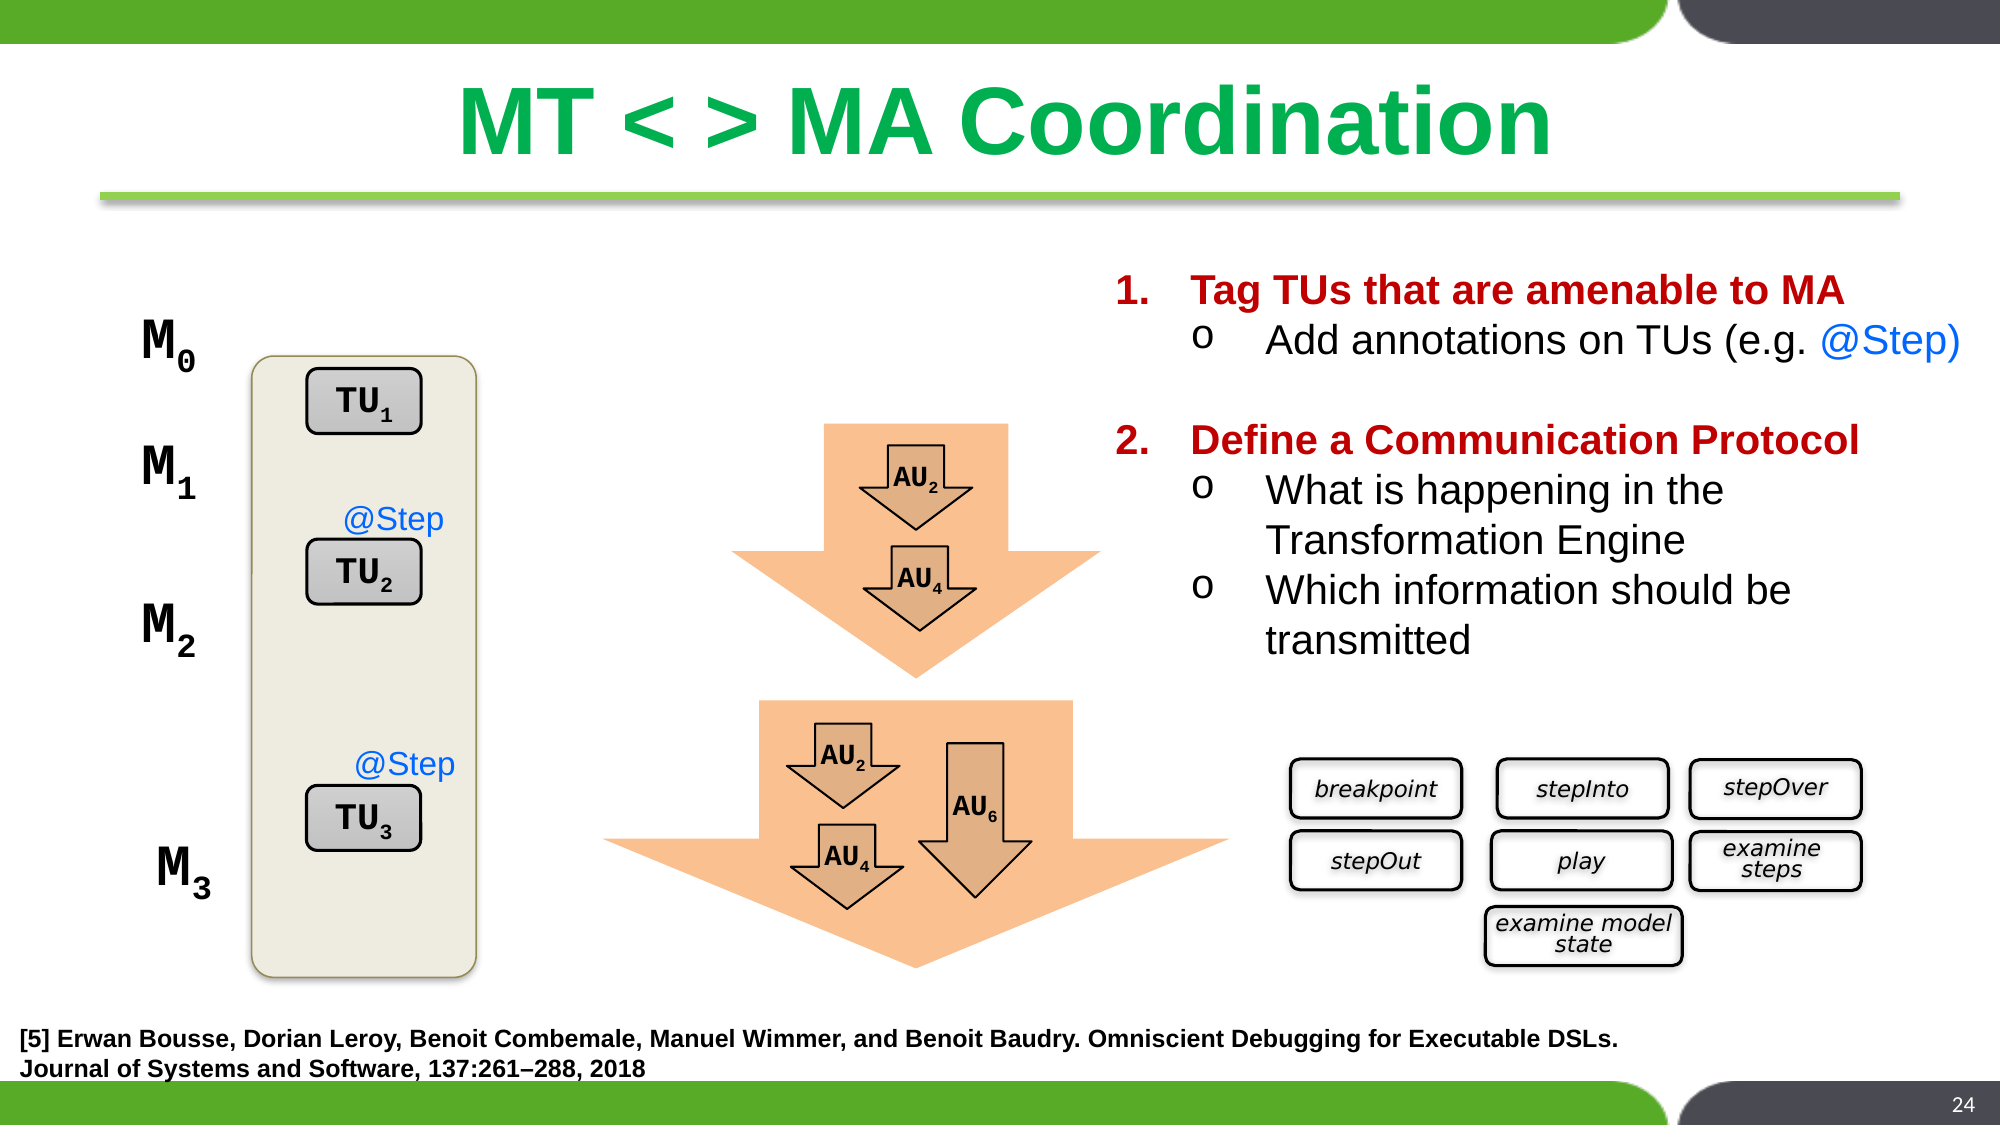

# MT < > MA Coordination
Tag TUs that are amenable to MA
Add annotations on TUs (e.g. @Step)

Define a Communication Protocol
What is happening in the Transformation Engine
Which information should be transmitted
M0

TU1

AU2
AU4
M1
@Step
TU2
M2

AU2
AU6
AU4
@Step
breakpoint
stepInto
stepOver
TU3
stepOut
play
examine
steps
M3
examine model state
[5] Erwan Bousse, Dorian Leroy, Benoit Combemale, Manuel Wimmer, and Benoit Baudry. Omniscient Debugging for Executable DSLs. Journal of Systems and Software, 137:261–288, 2018
24